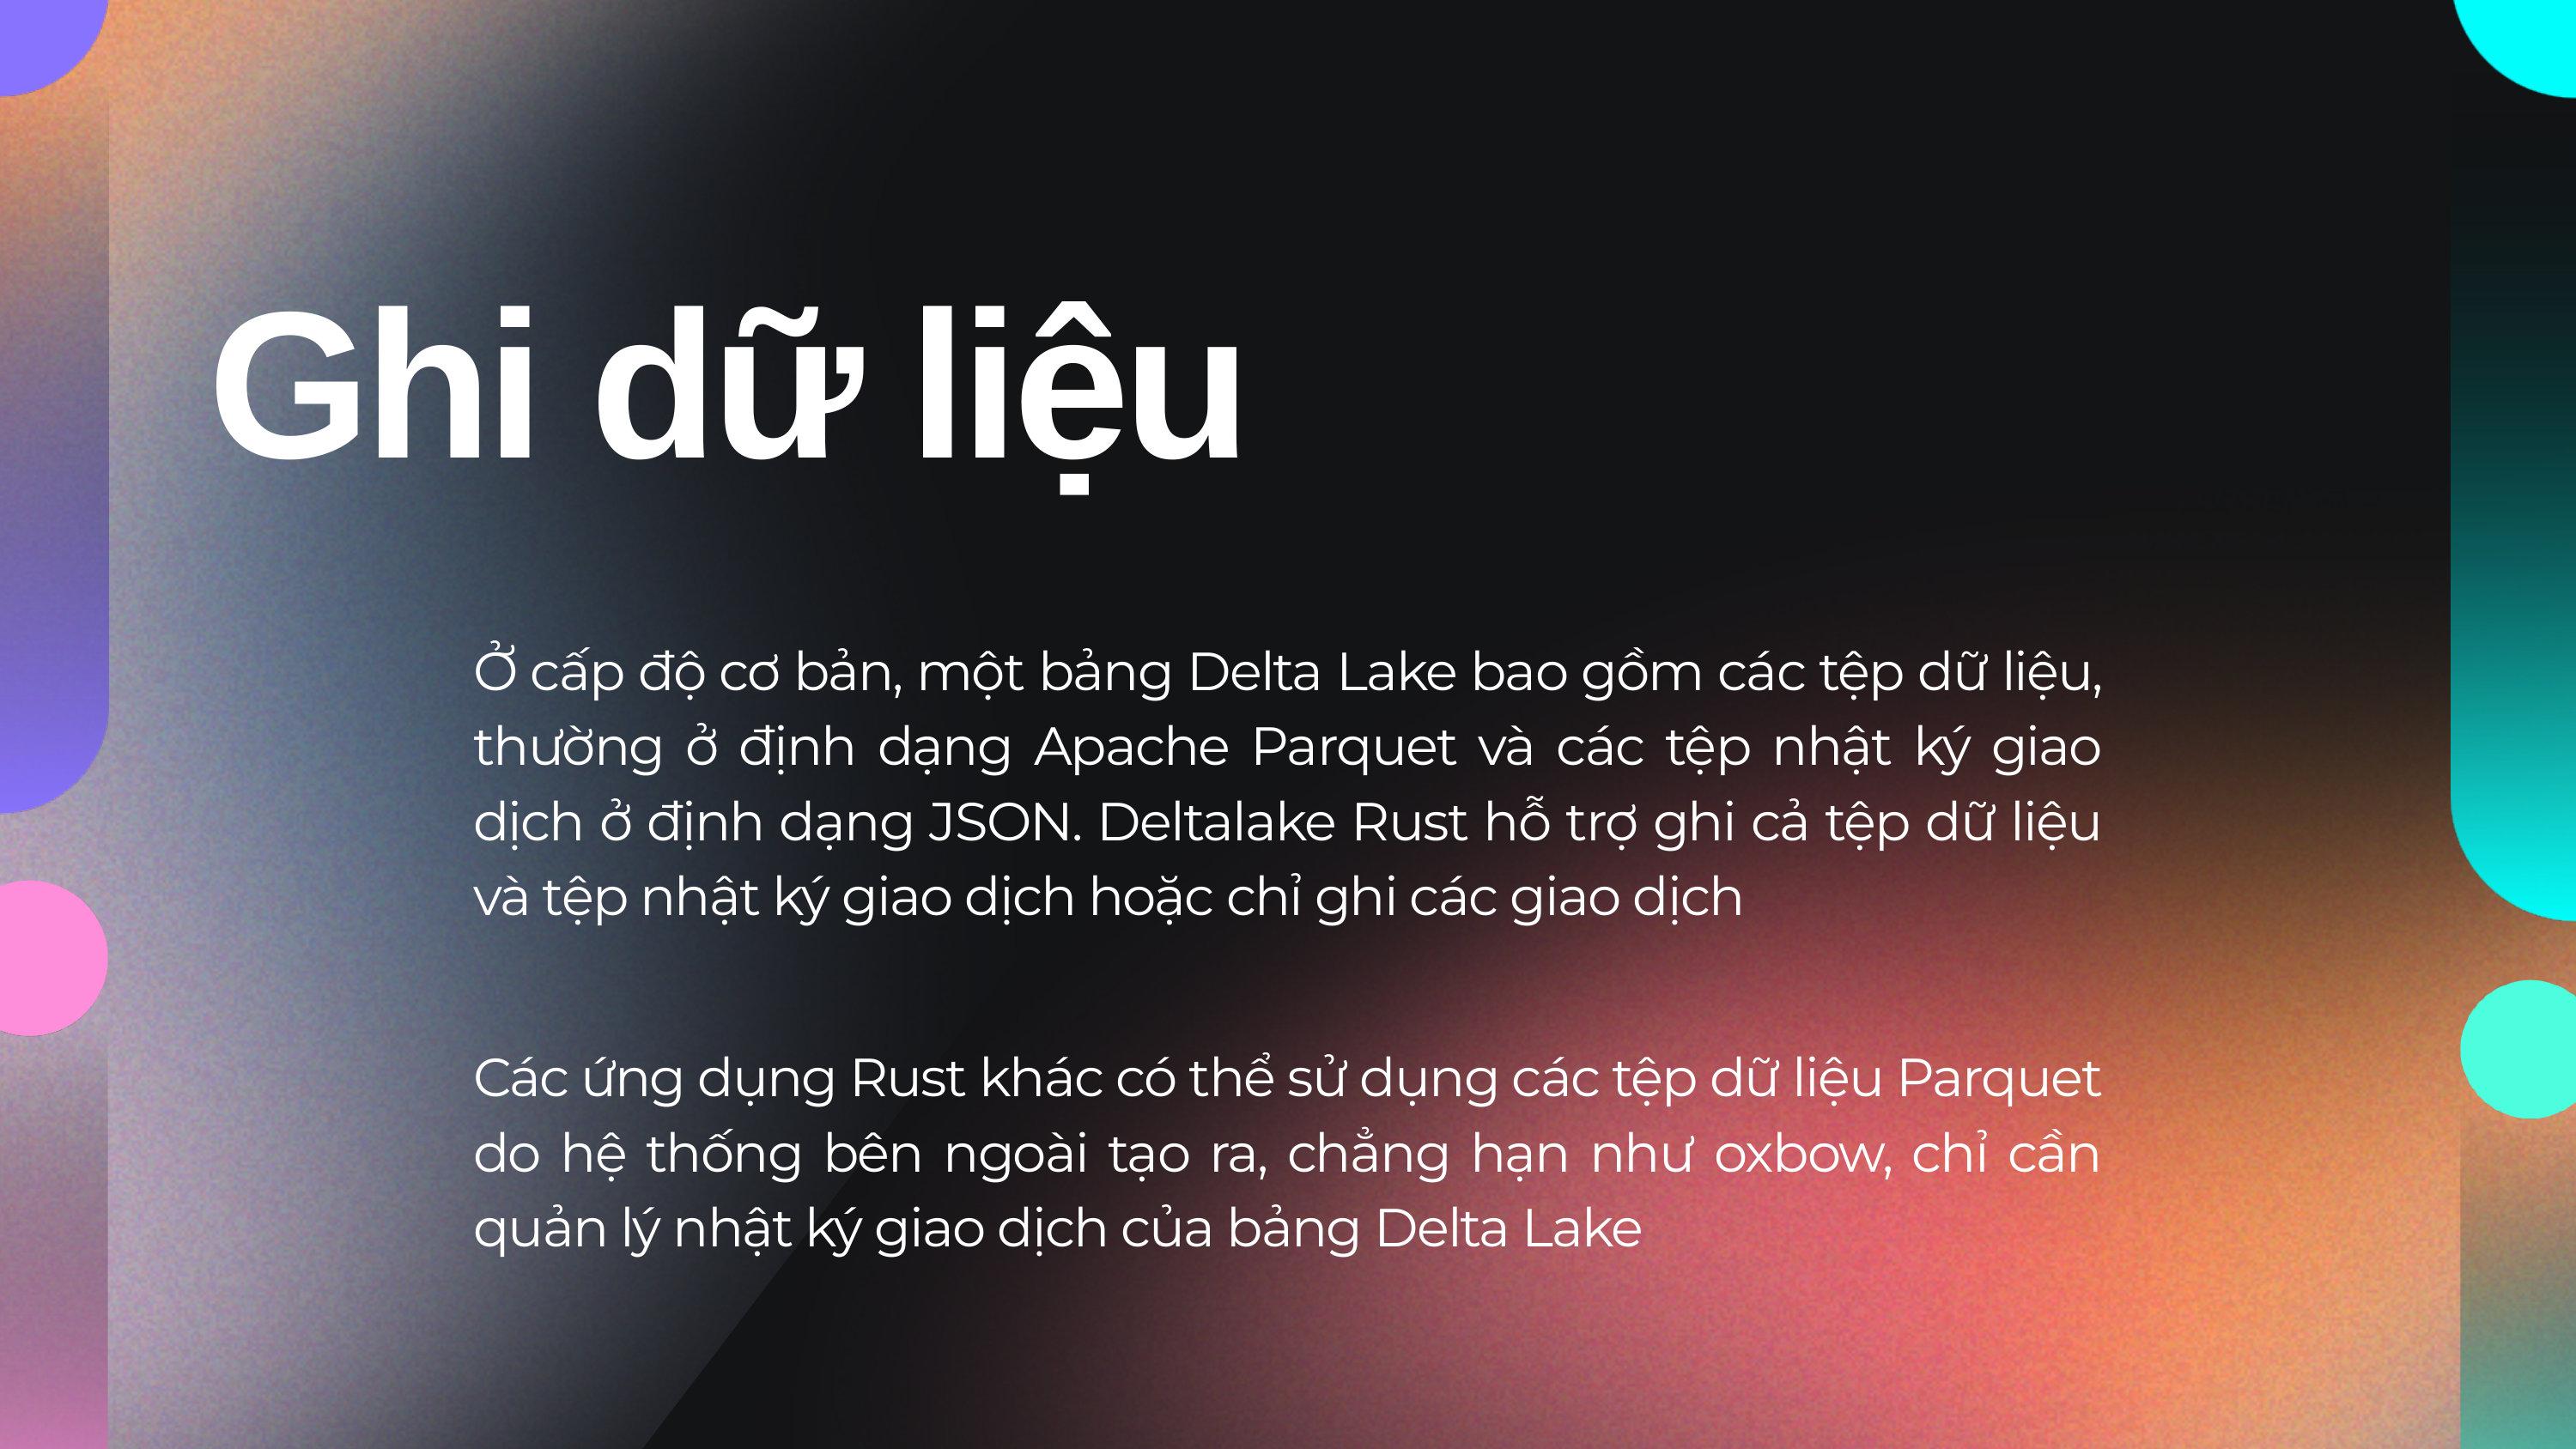

Ghi dữ liệu
Ở cấp độ cơ bản, một bảng Delta Lake bao gồm các tệp dữ liệu, thường ở định dạng Apache Parquet và các tệp nhật ký giao dịch ở định dạng JSON. Deltalake Rust hỗ trợ ghi cả tệp dữ liệu và tệp nhật ký giao dịch hoặc chỉ ghi các giao dịch

Các ứng dụng Rust khác có thể sử dụng các tệp dữ liệu Parquet do hệ thống bên ngoài tạo ra, chẳng hạn như oxbow, chỉ cần quản lý nhật ký giao dịch của bảng Delta Lake